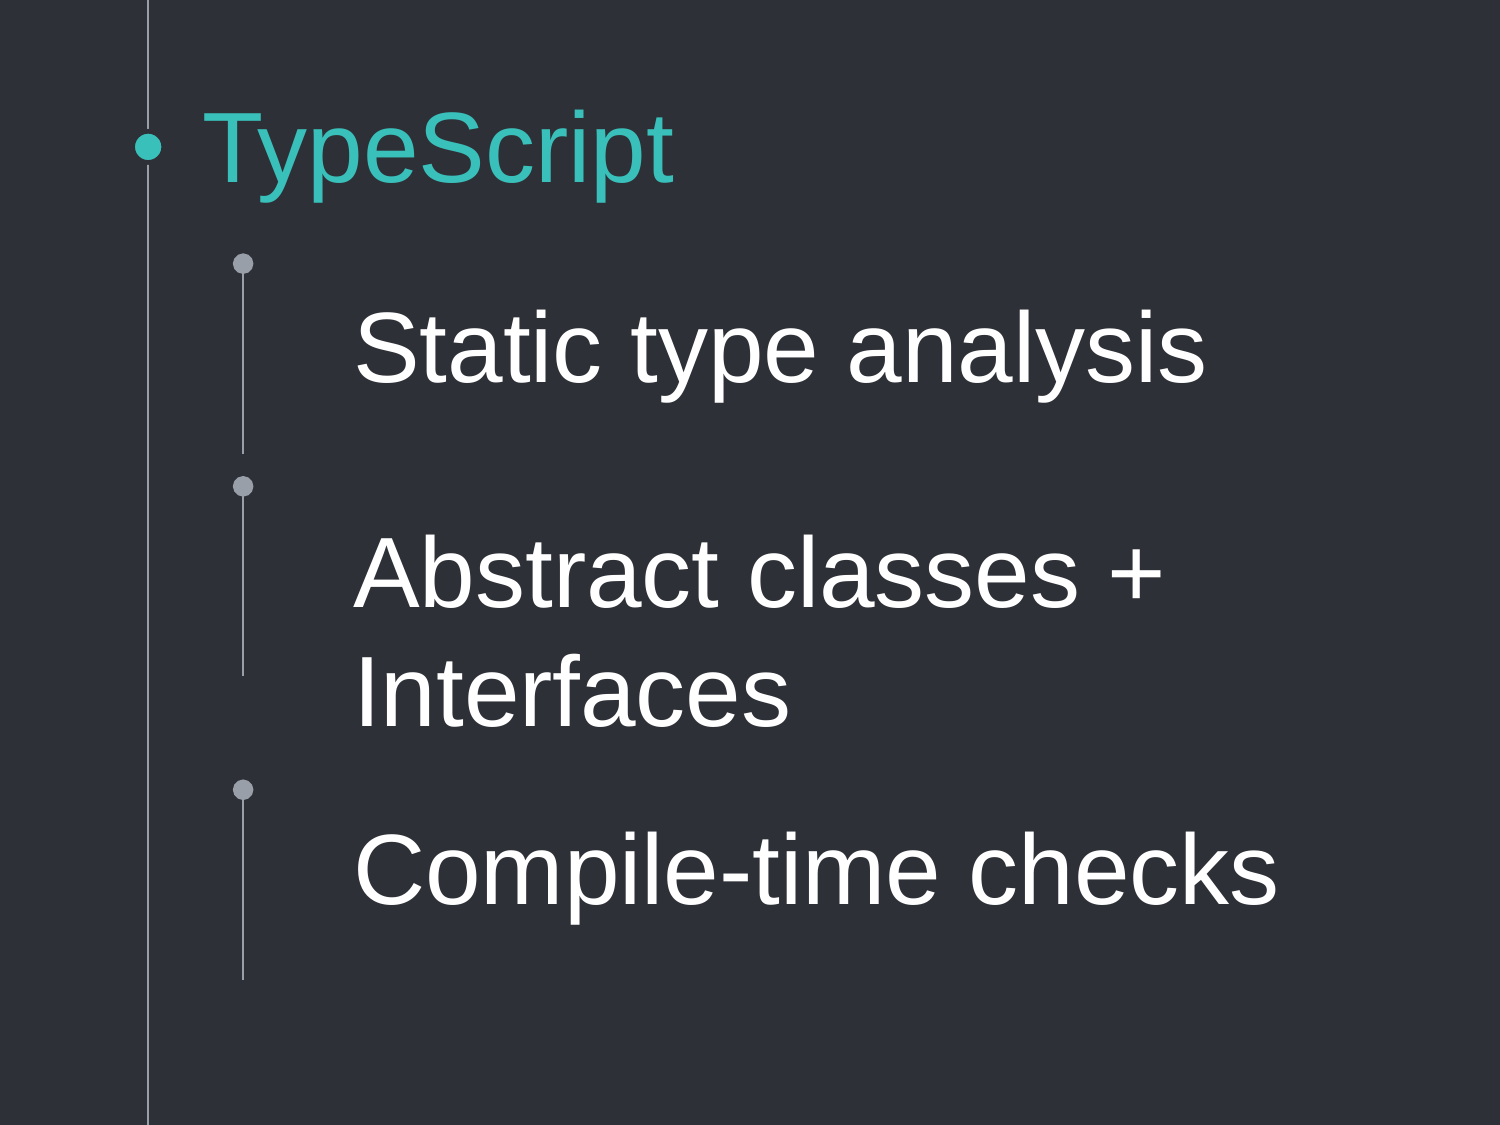

# TypeScript
Static type analysis
Abstract classes + Interfaces
Compile-time checks